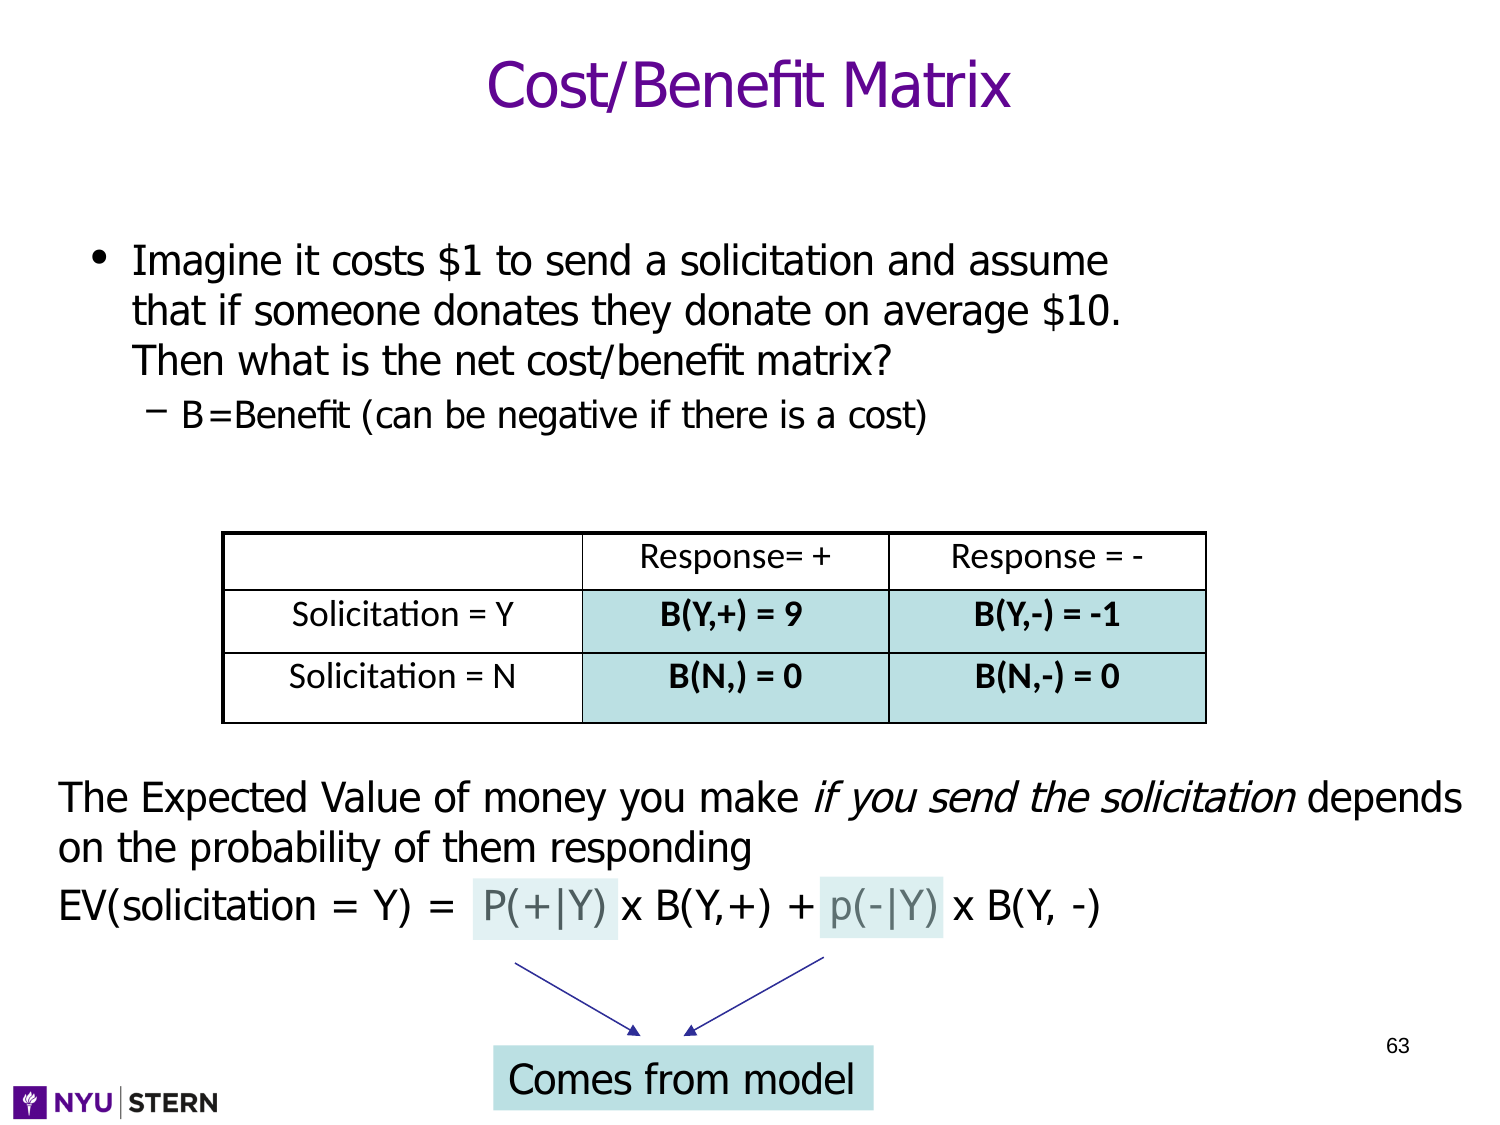

# Cost/Benefit Matrix

Imagine it costs $1 to send a solicitation and assume that if someone donates they donate on average $10.  Then what is the net cost/benefit matrix?
B=Benefit (can be negative if there is a cost)

|  | Response= + | Response = - |
| --- | --- | --- |
| Solicitation = Y | B(Y,+) = 9 | B(Y,-) = -1 |
| Solicitation = N | B(N,) = 0 | B(N,-) = 0 |
The Expected Value of money you make if you send the solicitation depends on the probability of them responding
EV(solicitation = Y) =  P(+|Y) x B(Y,+) + p(-|Y) x B(Y, -)

63
Comes from model